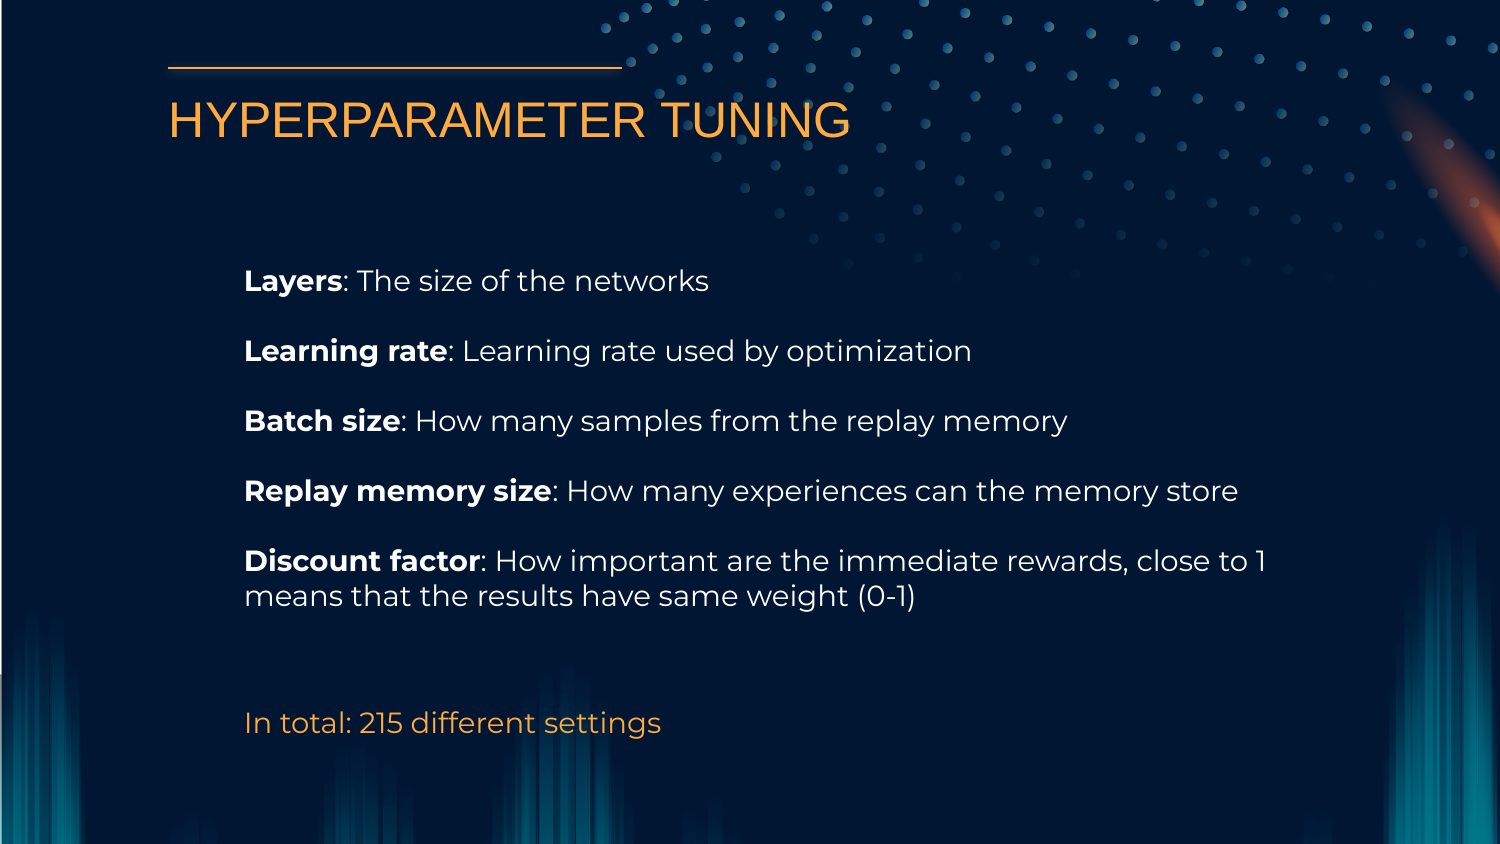

# HYPERPARAMETER TUNING
Layers: The size of the networks

Learning rate: Learning rate used by optimization

Batch size: How many samples from the replay memory

Replay memory size: How many experiences can the memory store

Discount factor: How important are the immediate rewards, close to 1 means that the results have same weight (0-1)
In total: 215 different settings